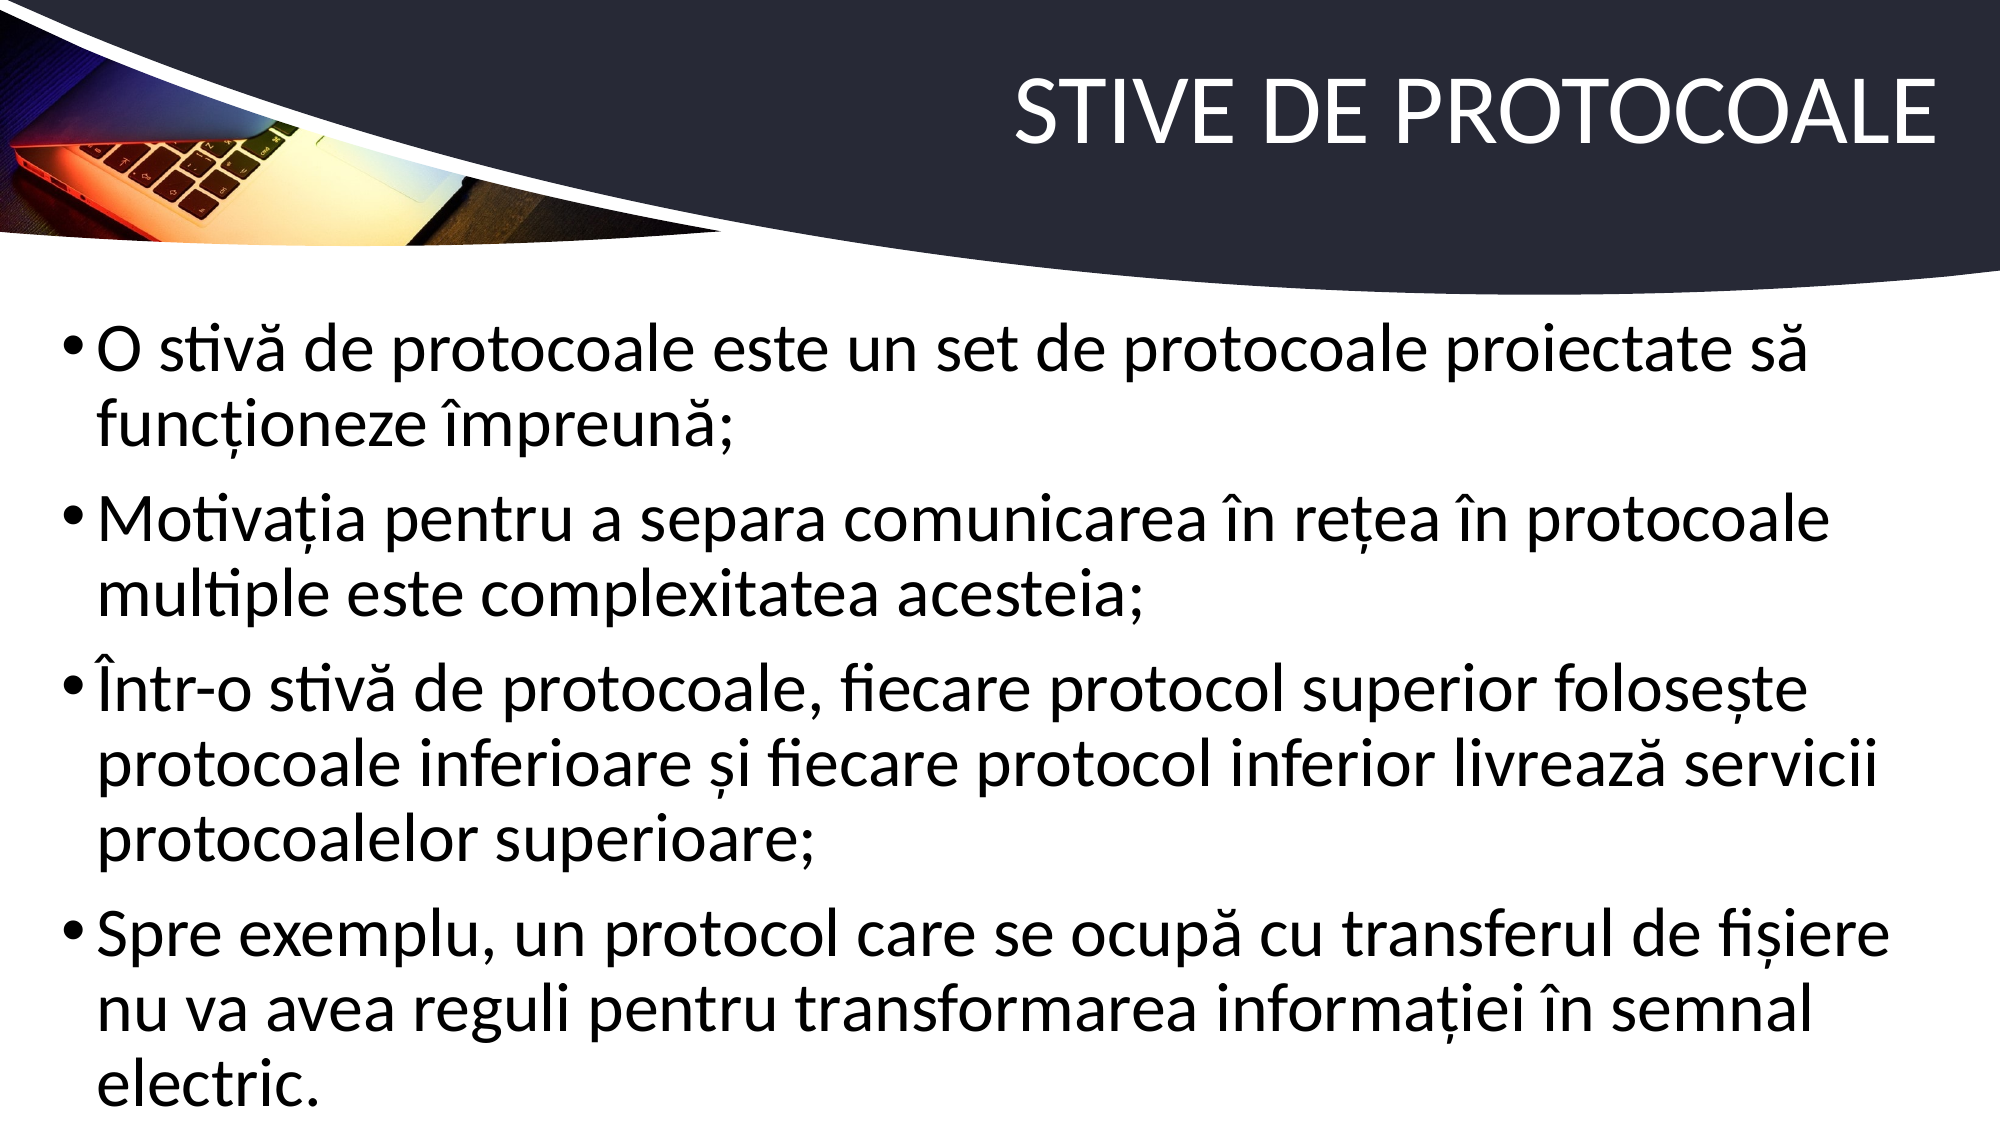

# Stive de protocoale
O stivă de protocoale este un set de protocoale proiectate să funcționeze împreună;
Motivația pentru a separa comunicarea în rețea în protocoale multiple este complexitatea acesteia;
Într-o stivă de protocoale, fiecare protocol superior folosește protocoale inferioare și fiecare protocol inferior livrează servicii protocoalelor superioare;
Spre exemplu, un protocol care se ocupă cu transferul de fișiere nu va avea reguli pentru transformarea informației în semnal electric.